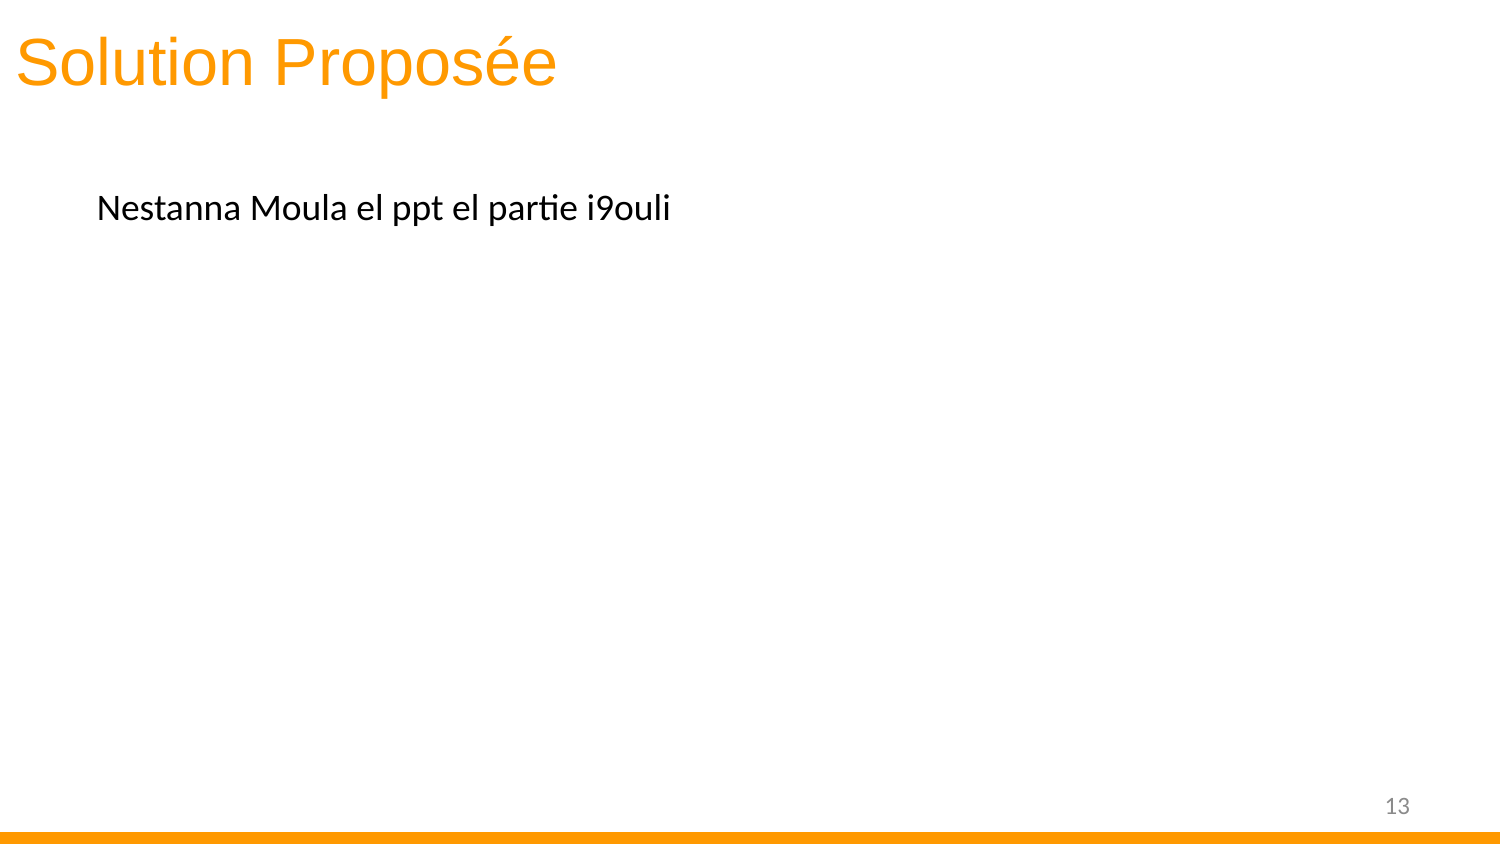

Solution Proposée
Nestanna Moula el ppt el partie i9ouli
13